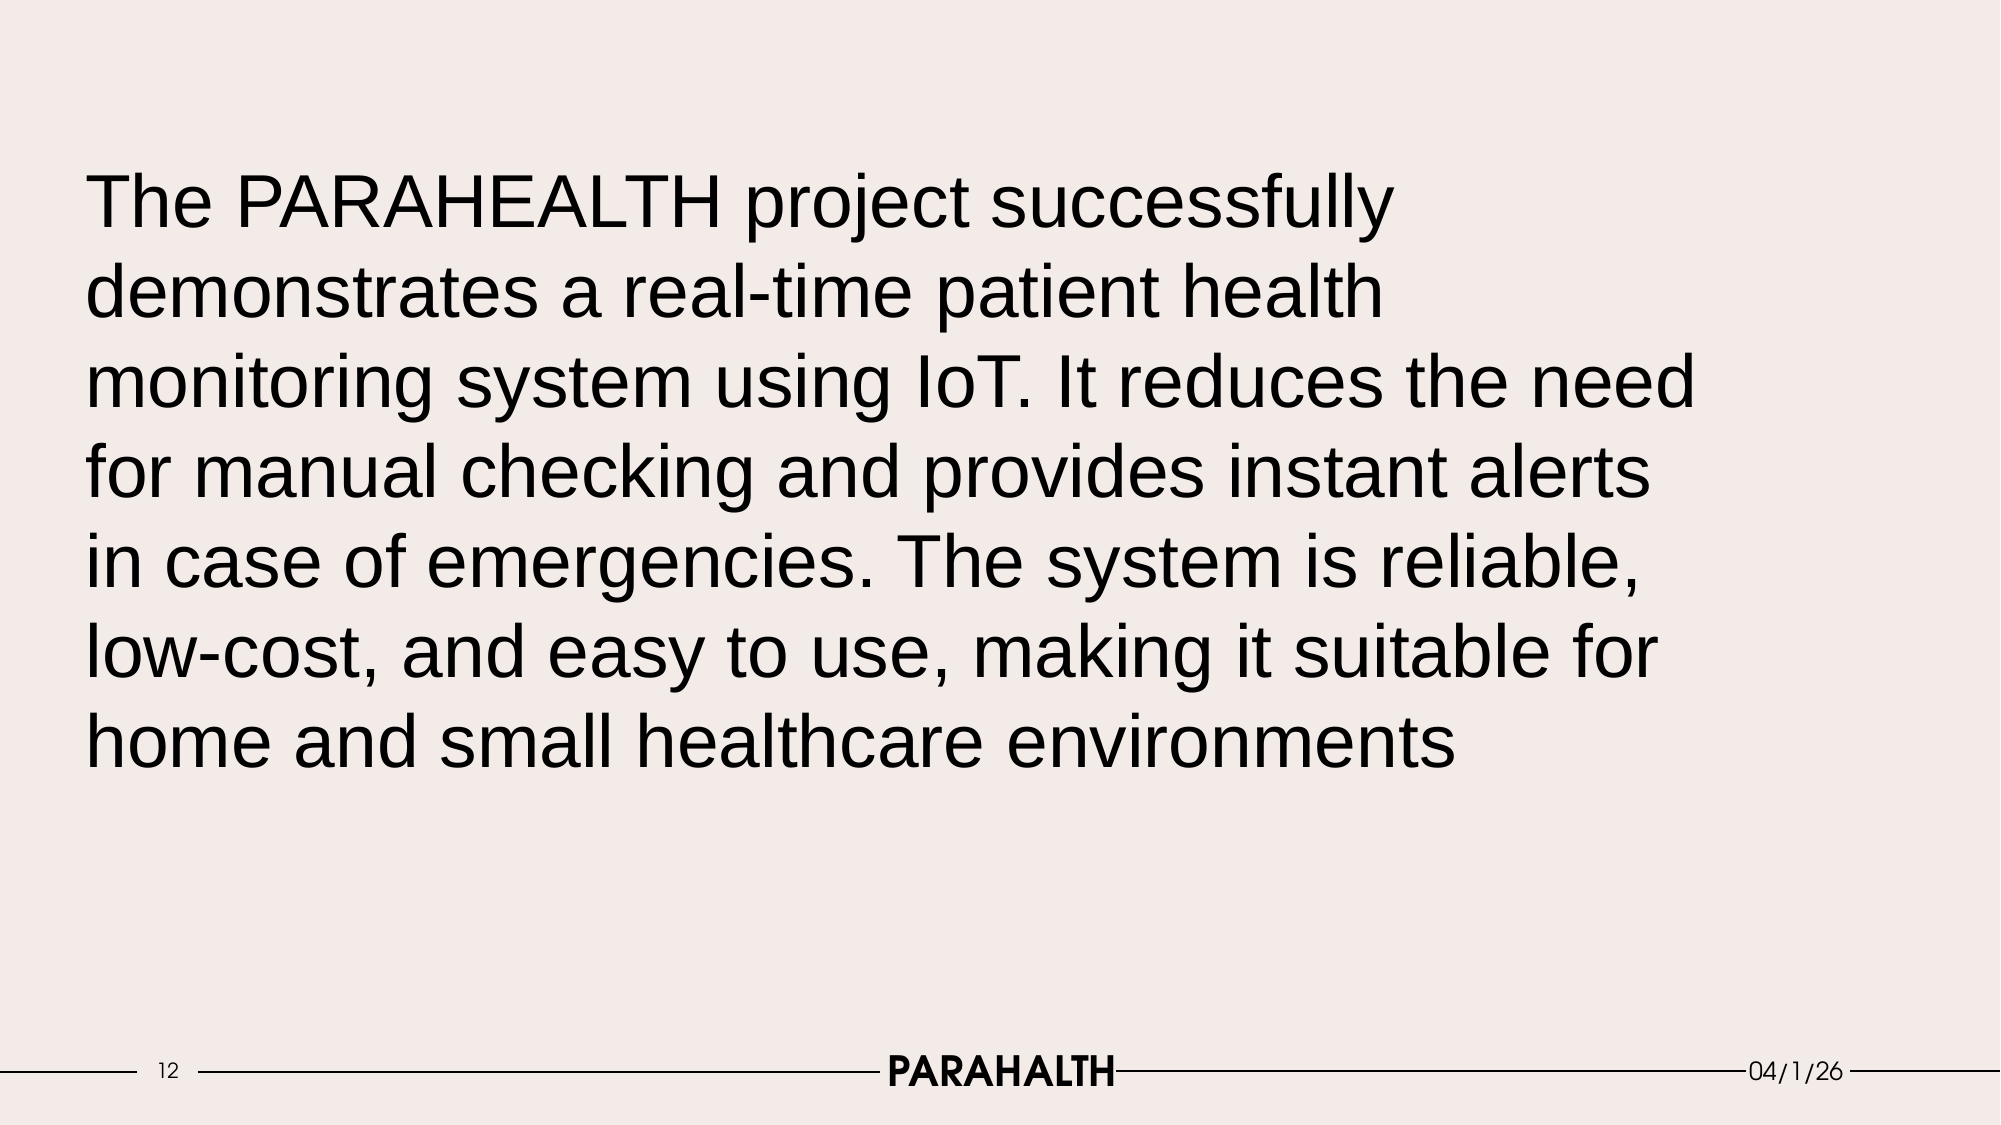

#
The PARAHEALTH project successfully demonstrates a real-time patient health monitoring system using IoT. It reduces the need for manual checking and provides instant alerts in case of emergencies. The system is reliable, low-cost, and easy to use, making it suitable for home and small healthcare environments
04/1/26
12
PARAHALTH